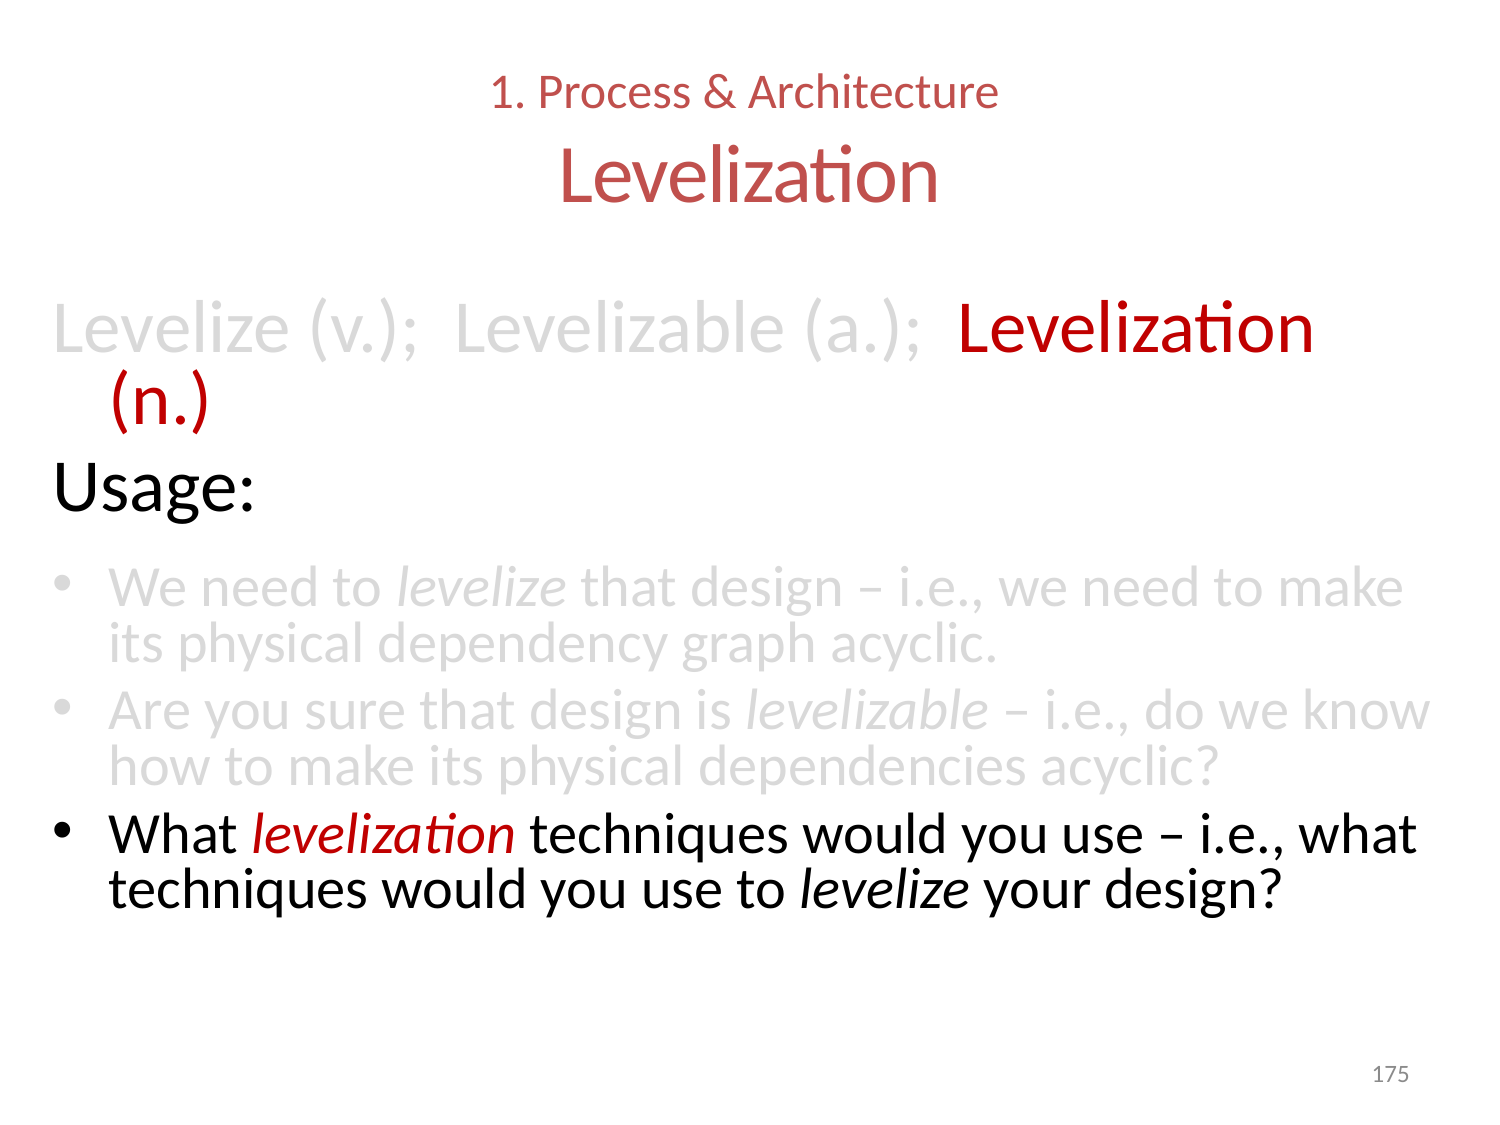

# 1. Process & Architecture Levelization
Levelize (v.);  Levelizable (a.);  Levelization (n.)
Usage:

We need to levelize that design – i.e., we need to make its physical dependency graph acyclic.
Are you sure that design is levelizable – i.e., do we know how to make its physical dependencies acyclic?
What levelization techniques would you use – i.e., what techniques would you use to levelize your design?

175